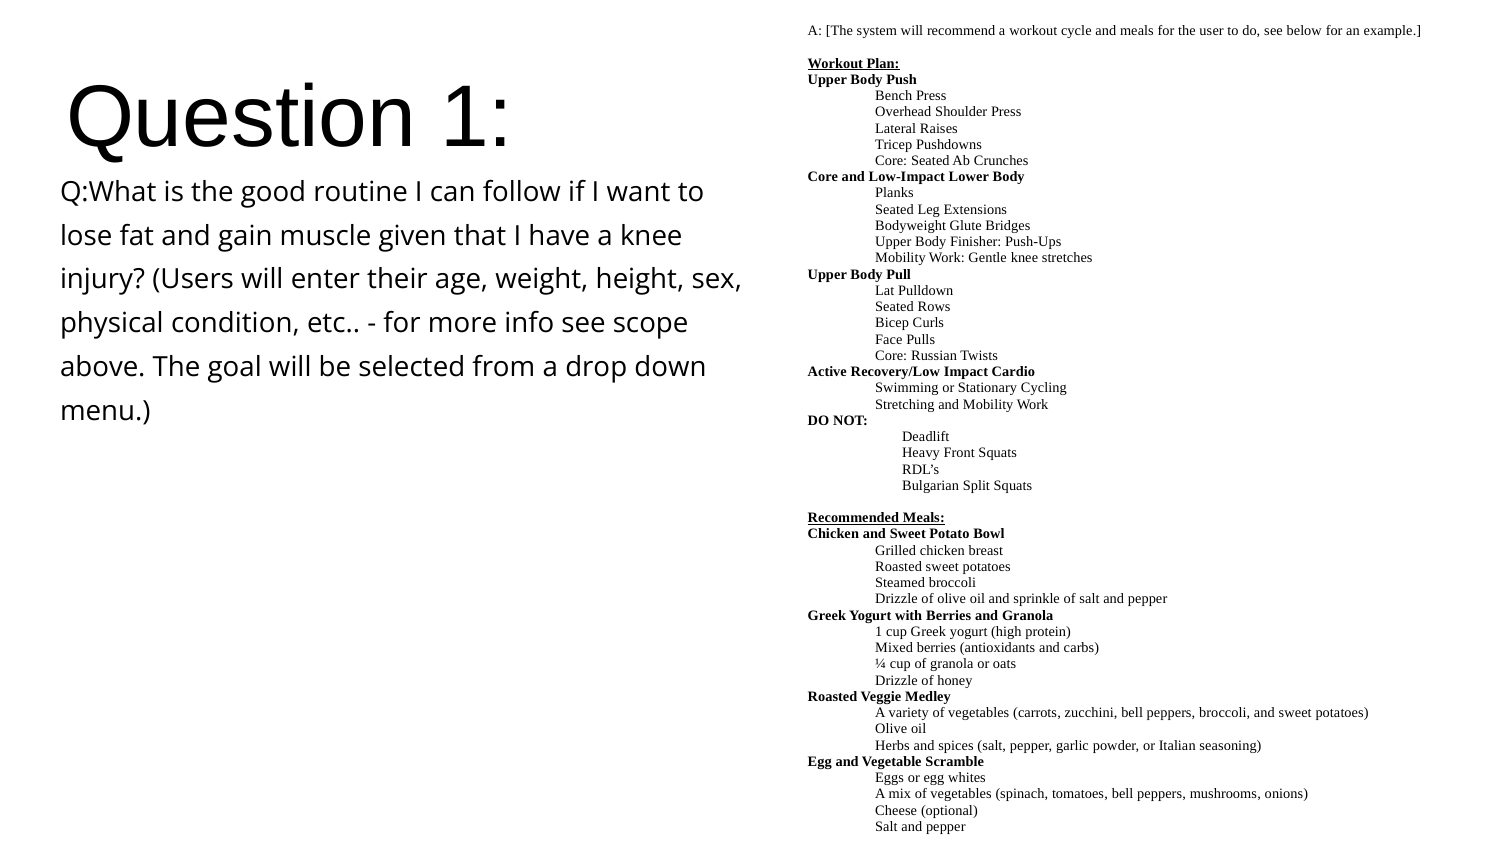

A: [The system will recommend a workout cycle and meals for the user to do, see below for an example.]

Workout Plan:
Upper Body Push
Bench Press
Overhead Shoulder Press
Lateral Raises
Tricep Pushdowns
Core: Seated Ab Crunches
Core and Low-Impact Lower Body
Planks
Seated Leg Extensions
Bodyweight Glute Bridges
Upper Body Finisher: Push-Ups
Mobility Work: Gentle knee stretches
Upper Body Pull
Lat Pulldown
Seated Rows
Bicep Curls
Face Pulls
Core: Russian Twists
Active Recovery/Low Impact Cardio
Swimming or Stationary Cycling
Stretching and Mobility Work
DO NOT:
	Deadlift
	Heavy Front Squats
	RDL’s
	Bulgarian Split Squats

Recommended Meals:
Chicken and Sweet Potato Bowl
Grilled chicken breast
Roasted sweet potatoes
Steamed broccoli
Drizzle of olive oil and sprinkle of salt and pepper
Greek Yogurt with Berries and Granola
1 cup Greek yogurt (high protein)
Mixed berries (antioxidants and carbs)
¼ cup of granola or oats
Drizzle of honey
Roasted Veggie Medley
A variety of vegetables (carrots, zucchini, bell peppers, broccoli, and sweet potatoes)
Olive oil
Herbs and spices (salt, pepper, garlic powder, or Italian seasoning)
Egg and Vegetable Scramble
Eggs or egg whites
A mix of vegetables (spinach, tomatoes, bell peppers, mushrooms, onions)
Cheese (optional)
Salt and pepper
# Question 1:

Q:What is the good routine I can follow if I want to lose fat and gain muscle given that I have a knee injury? (Users will enter their age, weight, height, sex, physical condition, etc.. - for more info see scope above. The goal will be selected from a drop down menu.)